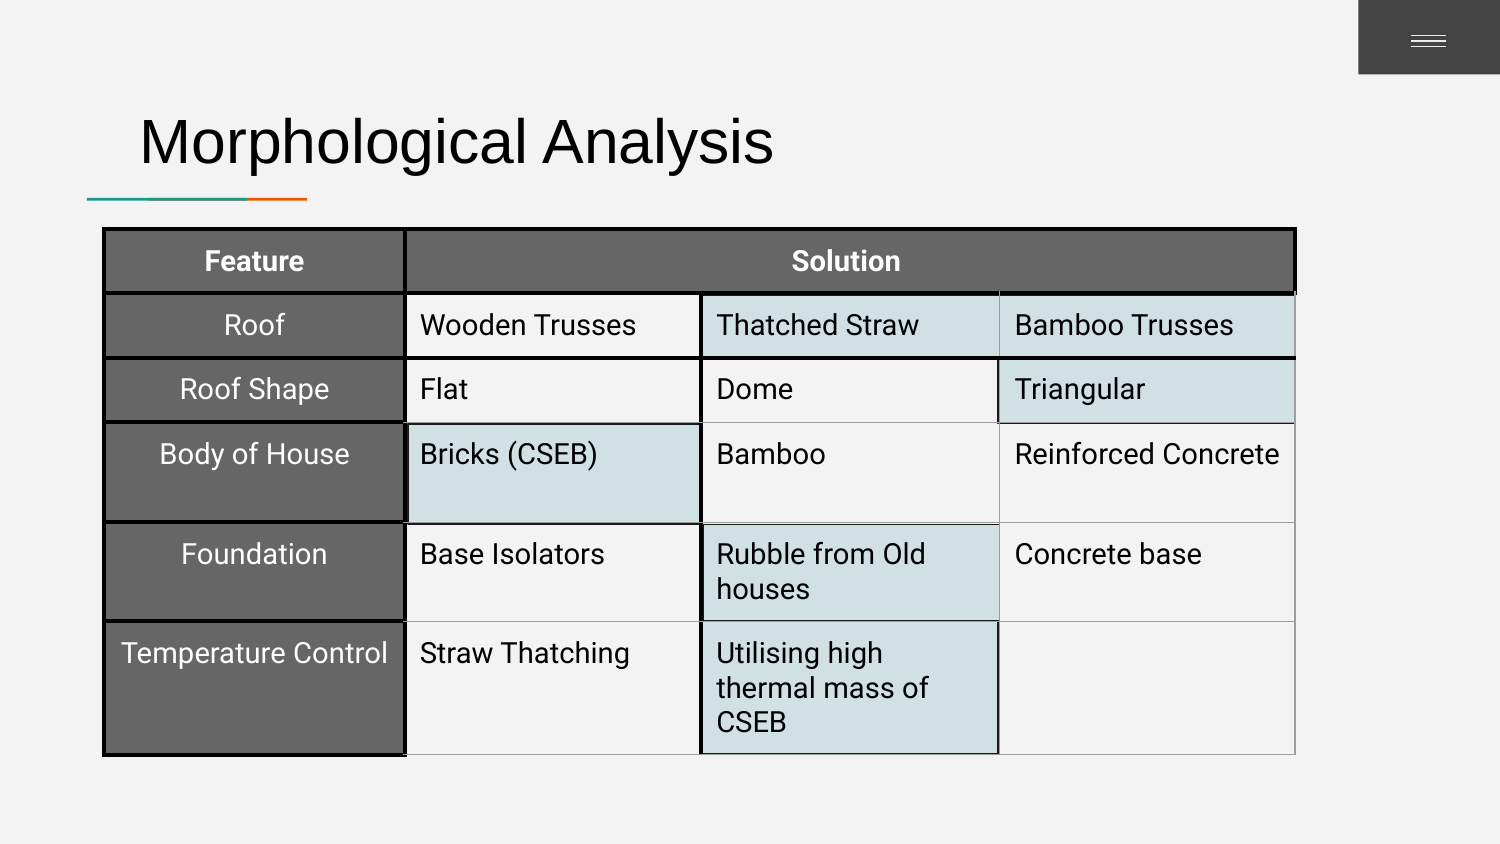

Morphological Analysis
| Feature | Solution |  |  |
| --- | --- | --- | --- |
| Roof | Wooden Trusses | Thatched Straw | Bamboo Trusses |
| Roof Shape | Flat | Dome | Triangular |
| Body of House | Bricks (CSEB) | Bamboo | Reinforced Concrete |
| Foundation | Base Isolators | Rubble from Old houses | Concrete base |
| Temperature Control | Straw Thatching | Utilising high thermal mass of CSEB |  |